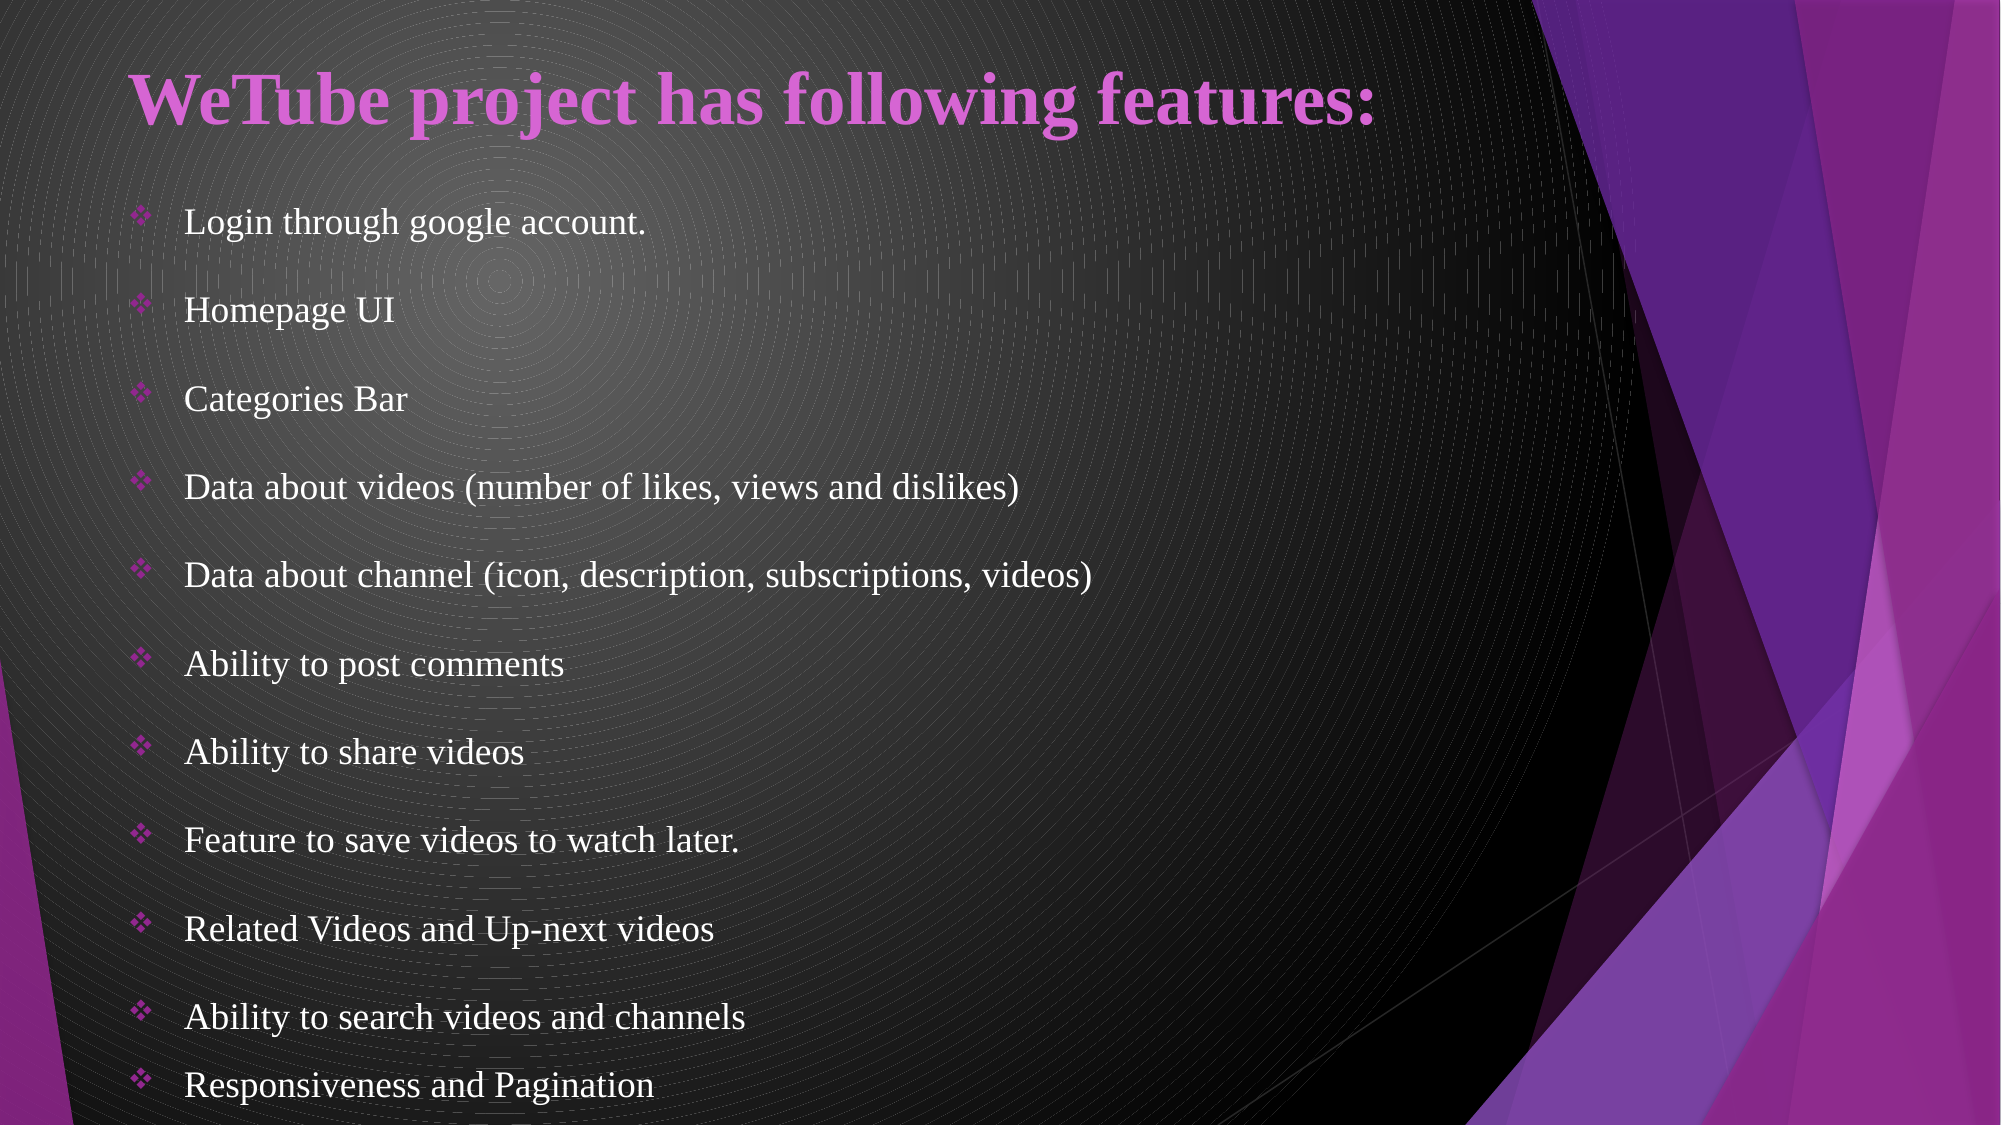

# WeTube project has following features:
Login through google account.
Homepage UI
Categories Bar
Data about videos (number of likes, views and dislikes)
Data about channel (icon, description, subscriptions, videos)
Ability to post comments
Ability to share videos
Feature to save videos to watch later.
Related Videos and Up-next videos
Ability to search videos and channels
Responsiveness and Pagination